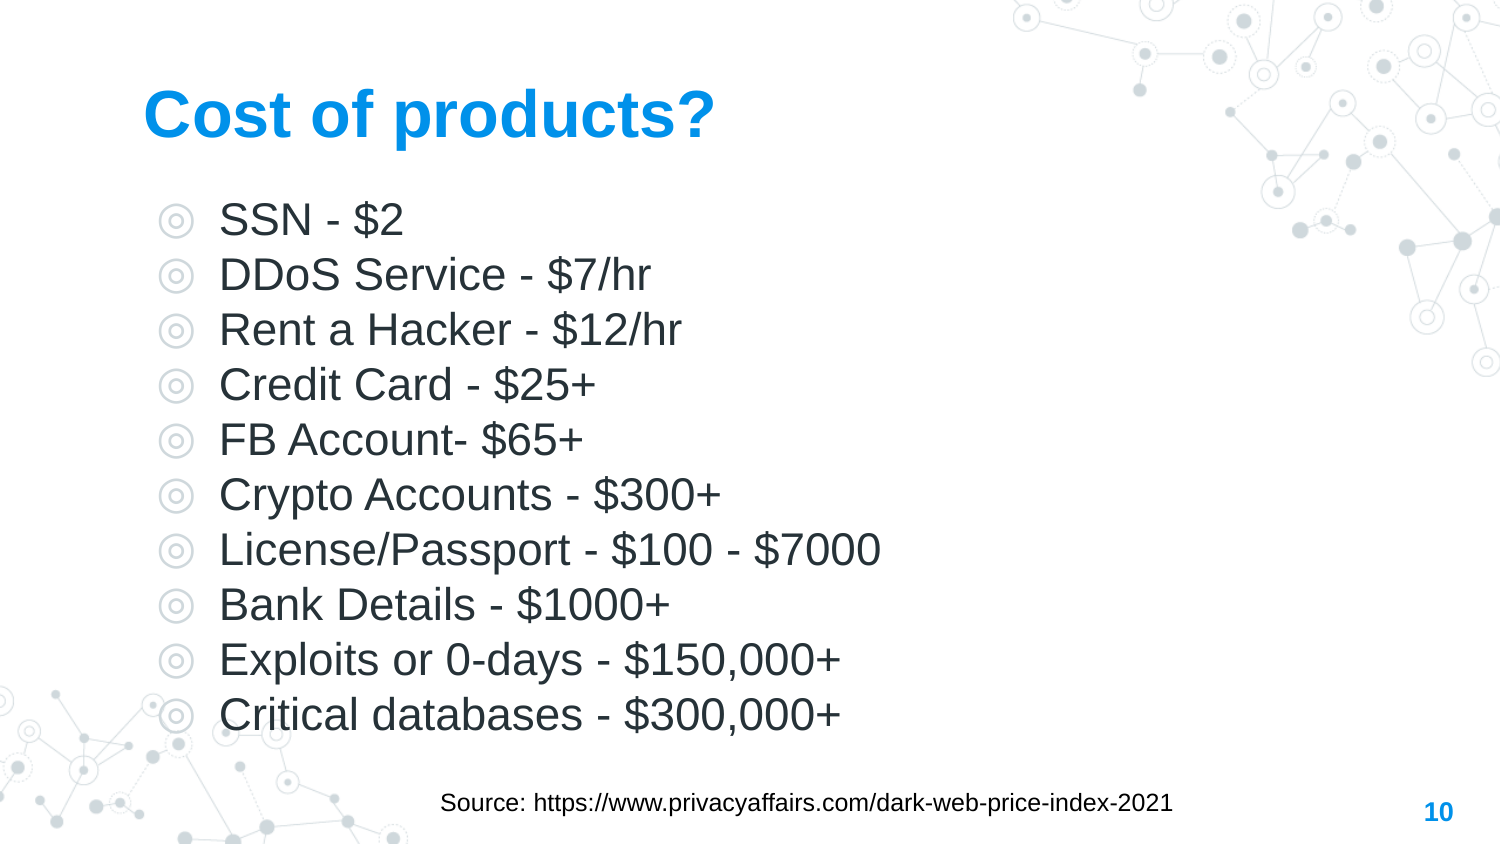

# Cost of products?
SSN - $2
DDoS Service - $7/hr
Rent a Hacker - $12/hr
Credit Card - $25+
FB Account- $65+
Crypto Accounts - $300+
License/Passport - $100 - $7000
Bank Details - $1000+
Exploits or 0-days - $150,000+
Critical databases - $300,000+

Source: https://www.privacyaffairs.com/dark-web-price-index-2021
10